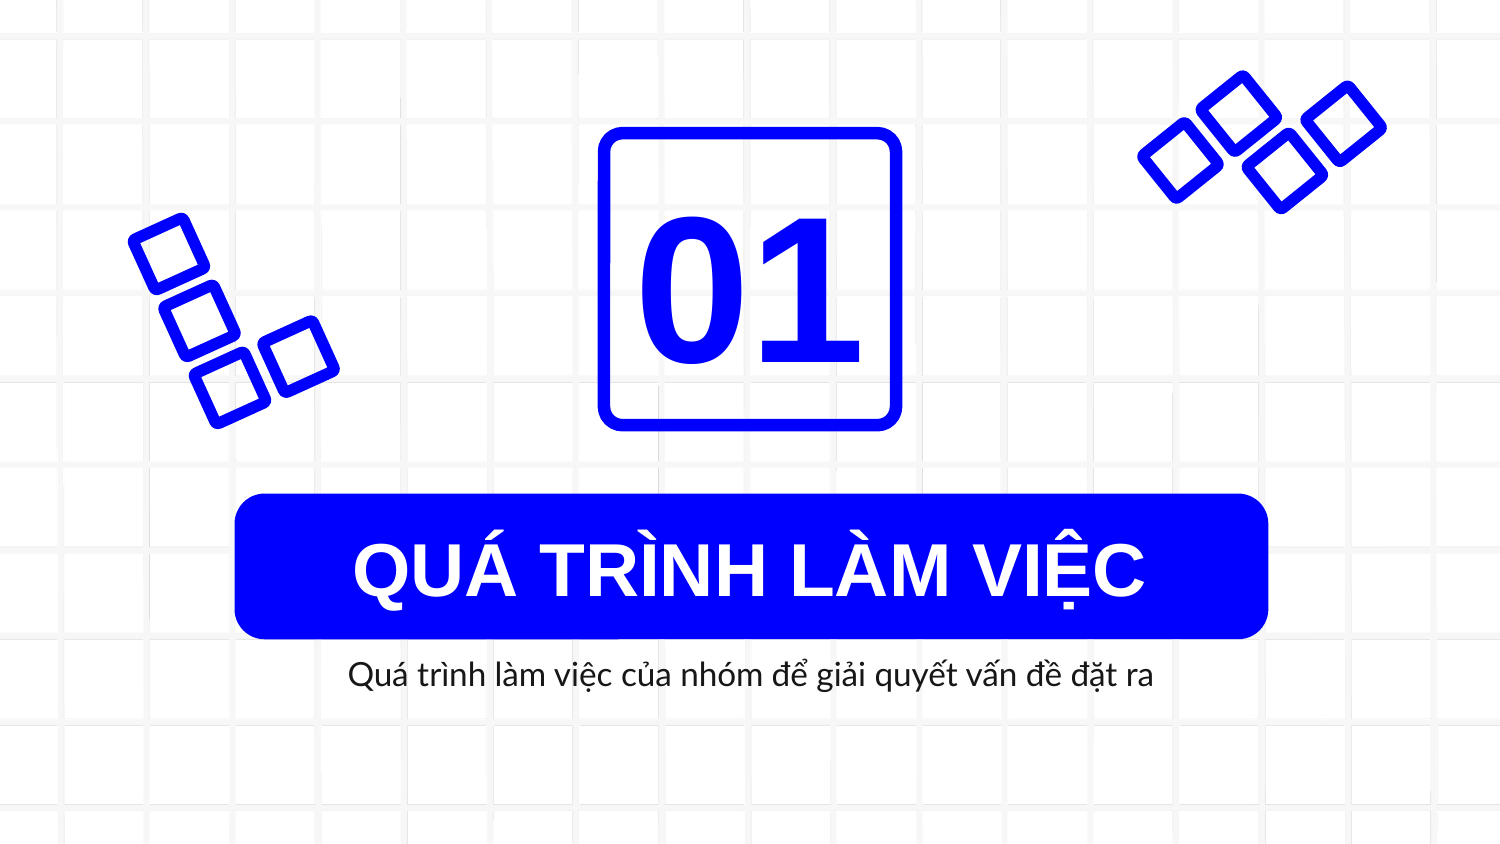

01

# QUÁ TRÌNH LÀM VIỆC
Quá trình làm việc của nhóm để giải quyết vấn đề đặt ra